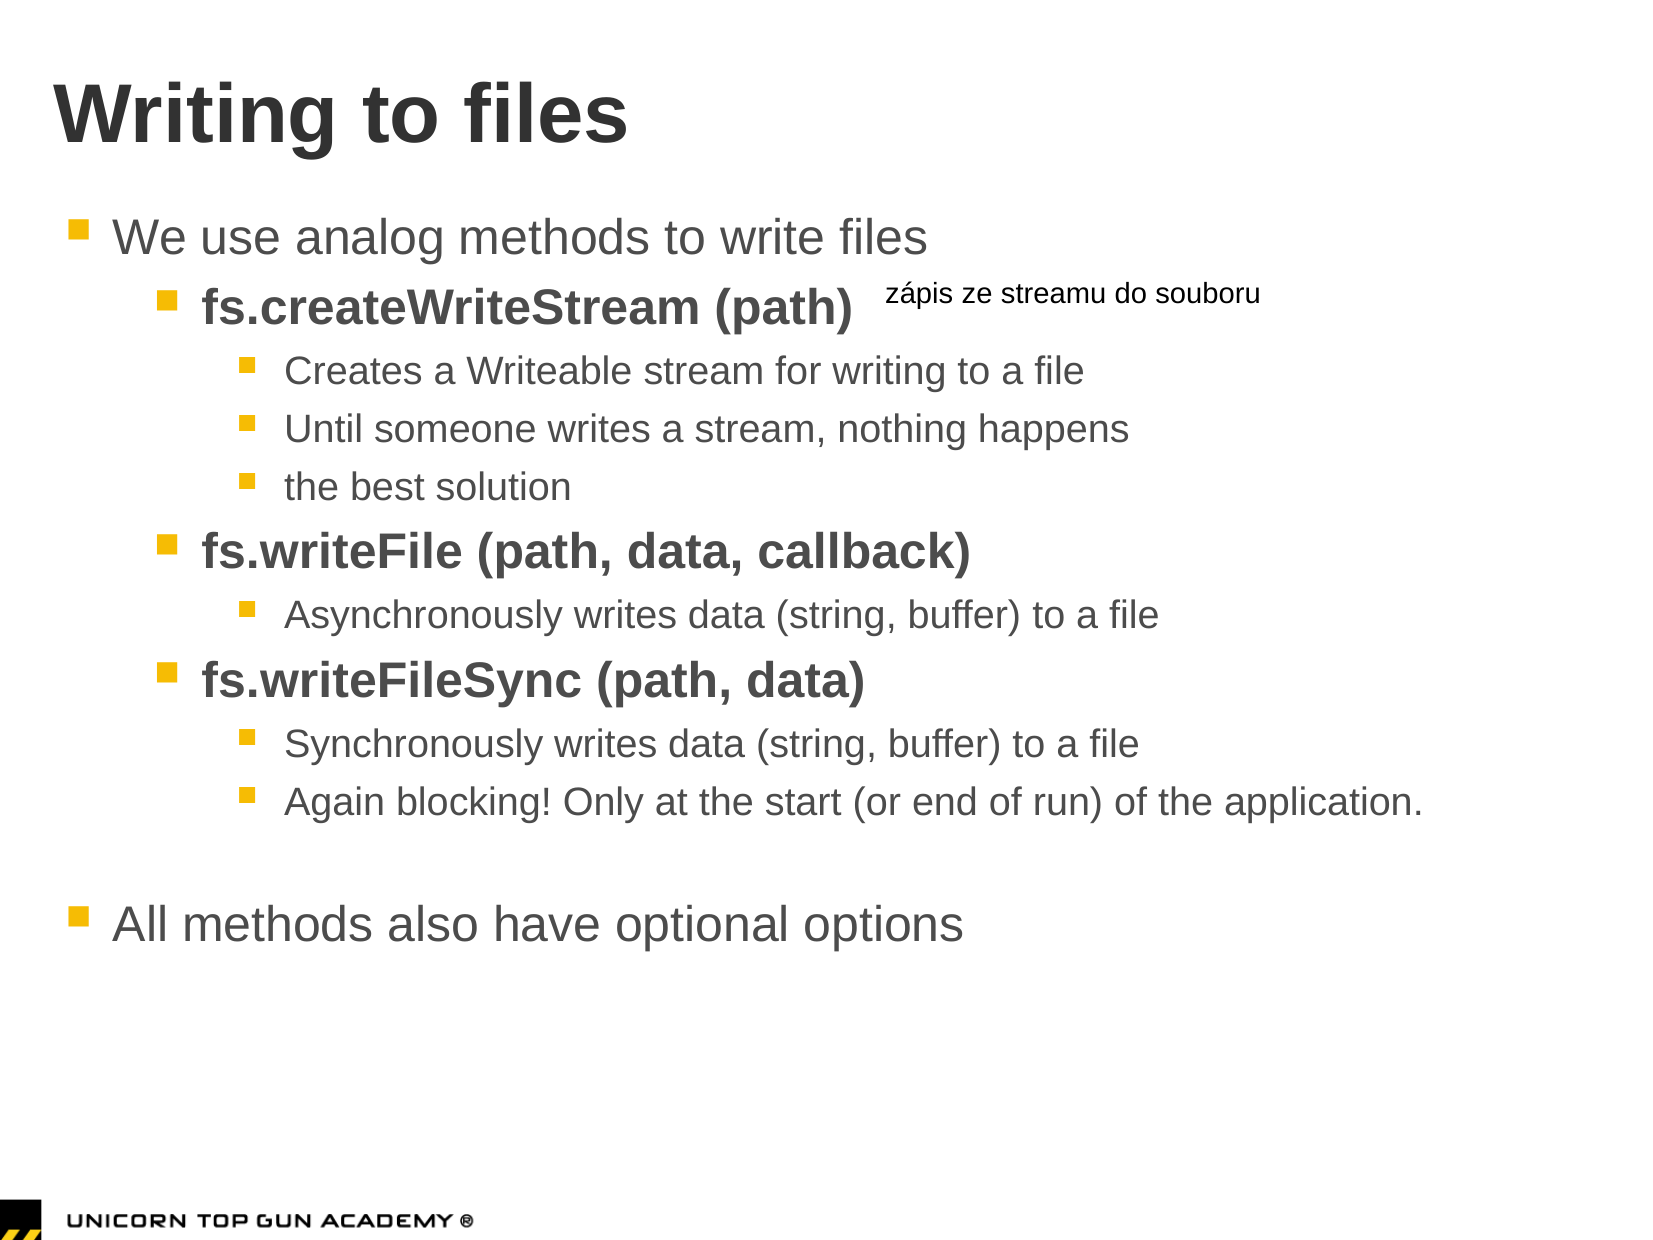

# Writing to files
We use analog methods to write files
fs.createWriteStream (path)
Creates a Writeable stream for writing to a file
Until someone writes a stream, nothing happens
the best solution
fs.writeFile (path, data, callback)
Asynchronously writes data (string, buffer) to a file
fs.writeFileSync (path, data)
Synchronously writes data (string, buffer) to a file
Again blocking! Only at the start (or end of run) of the application.

All methods also have optional options
zápis ze streamu do souboru
95